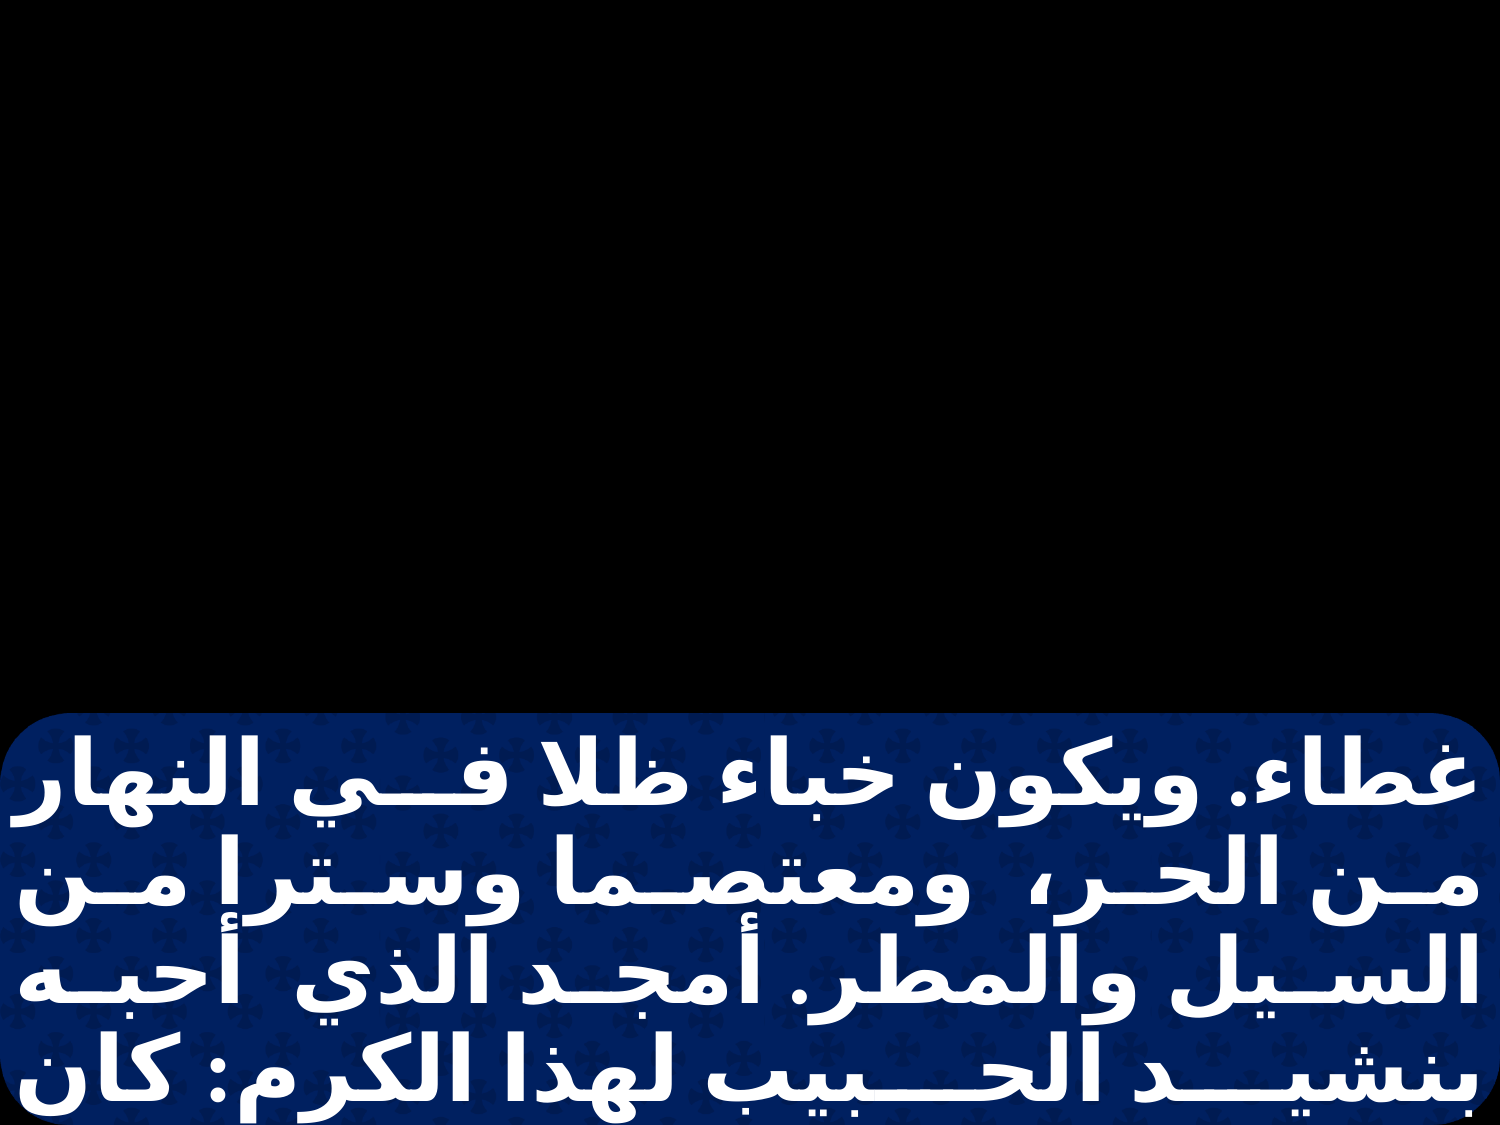

غطاء. ويكون خباء ظلا في النهار من الحر،  ومعتصما وسترا من السيل والمطر. أمجد الذي  أحبه بنشيد الحبيب لهذا الكرم: كان للحبيب كرم في  رابية، في موضع خصب، فأحطت به سياجا ورفعته